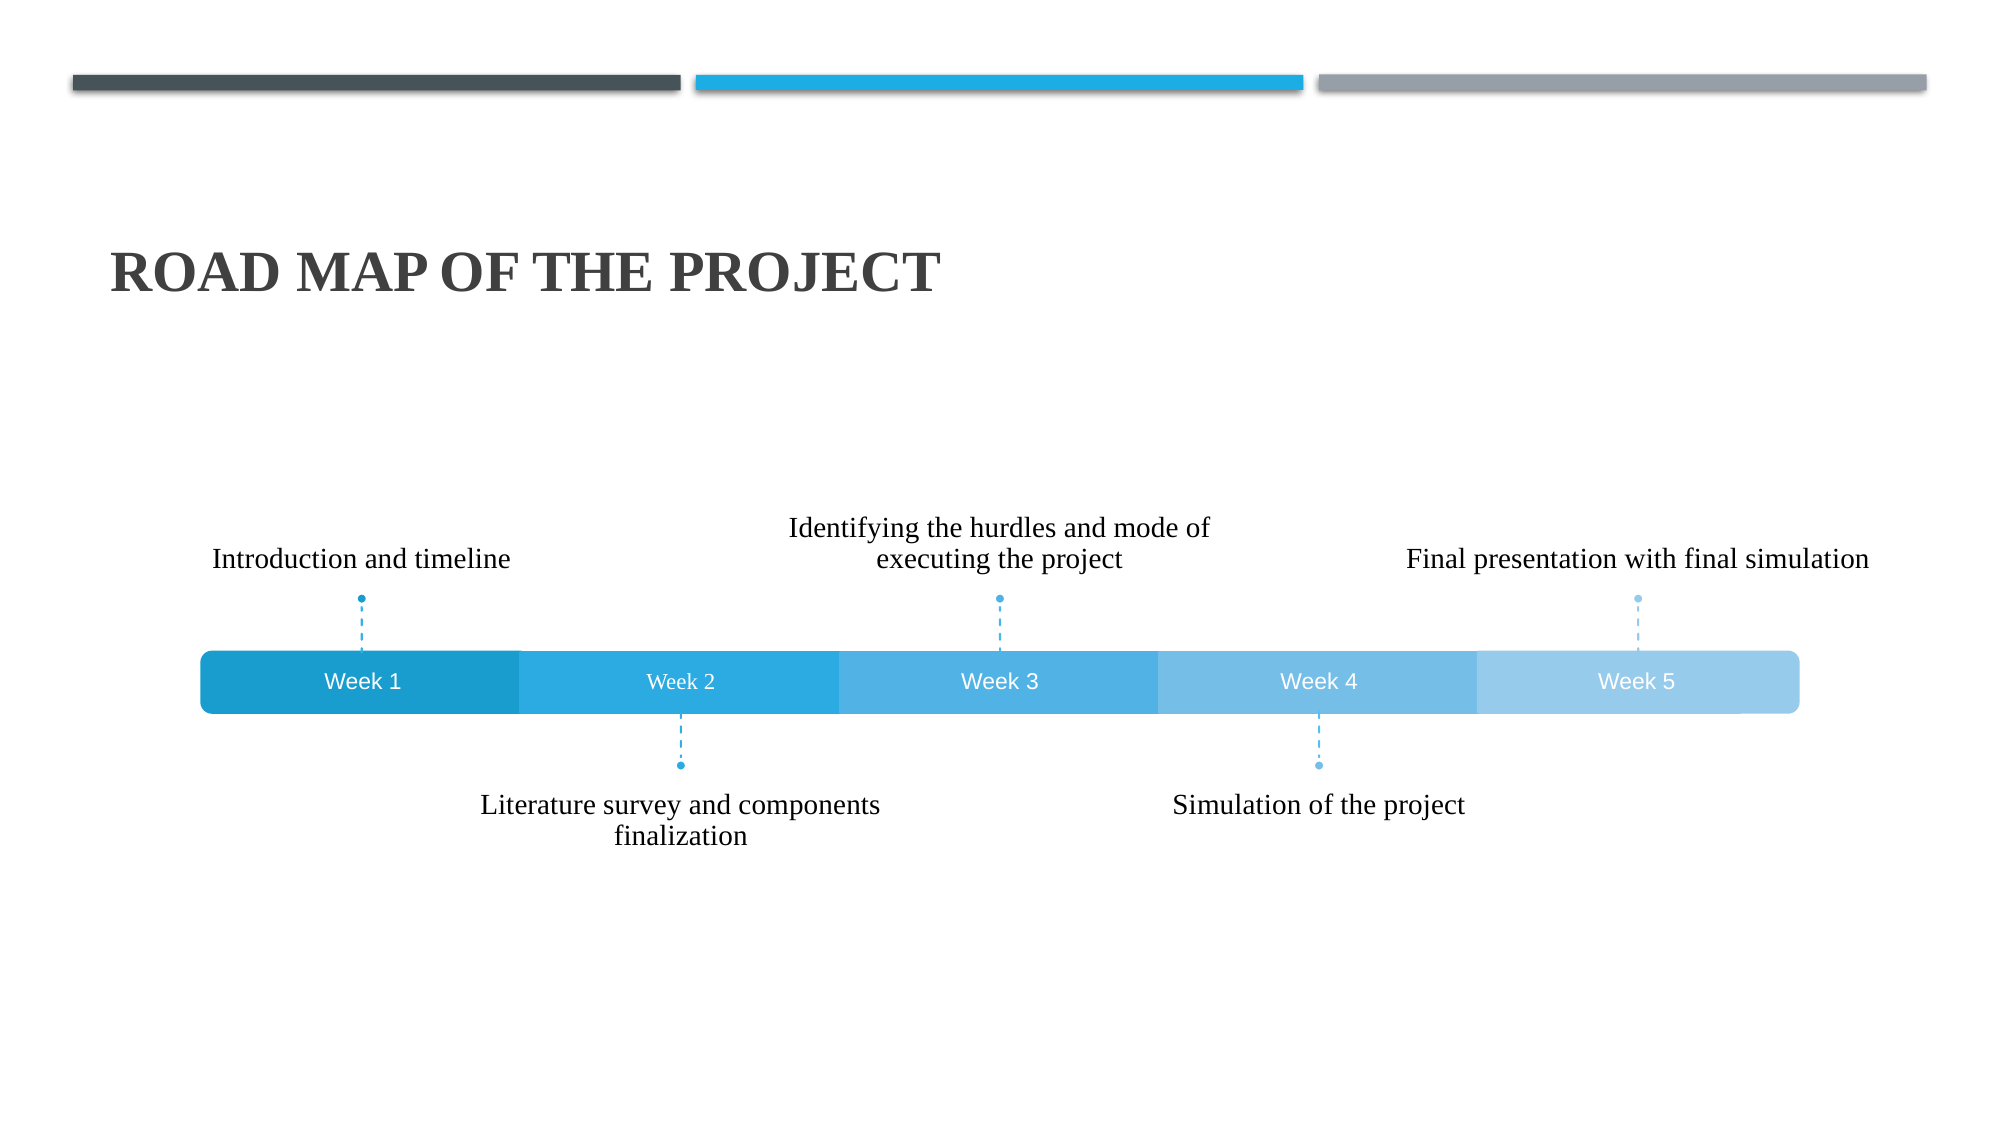

# Road map of the project
Week 1
Introduction and timeline
Week 2
Literature survey and components finalization
Week 3
Identifying the hurdles and mode of executing the project
Week 4
Simulation of the project
Week 5
Final presentation with final simulation